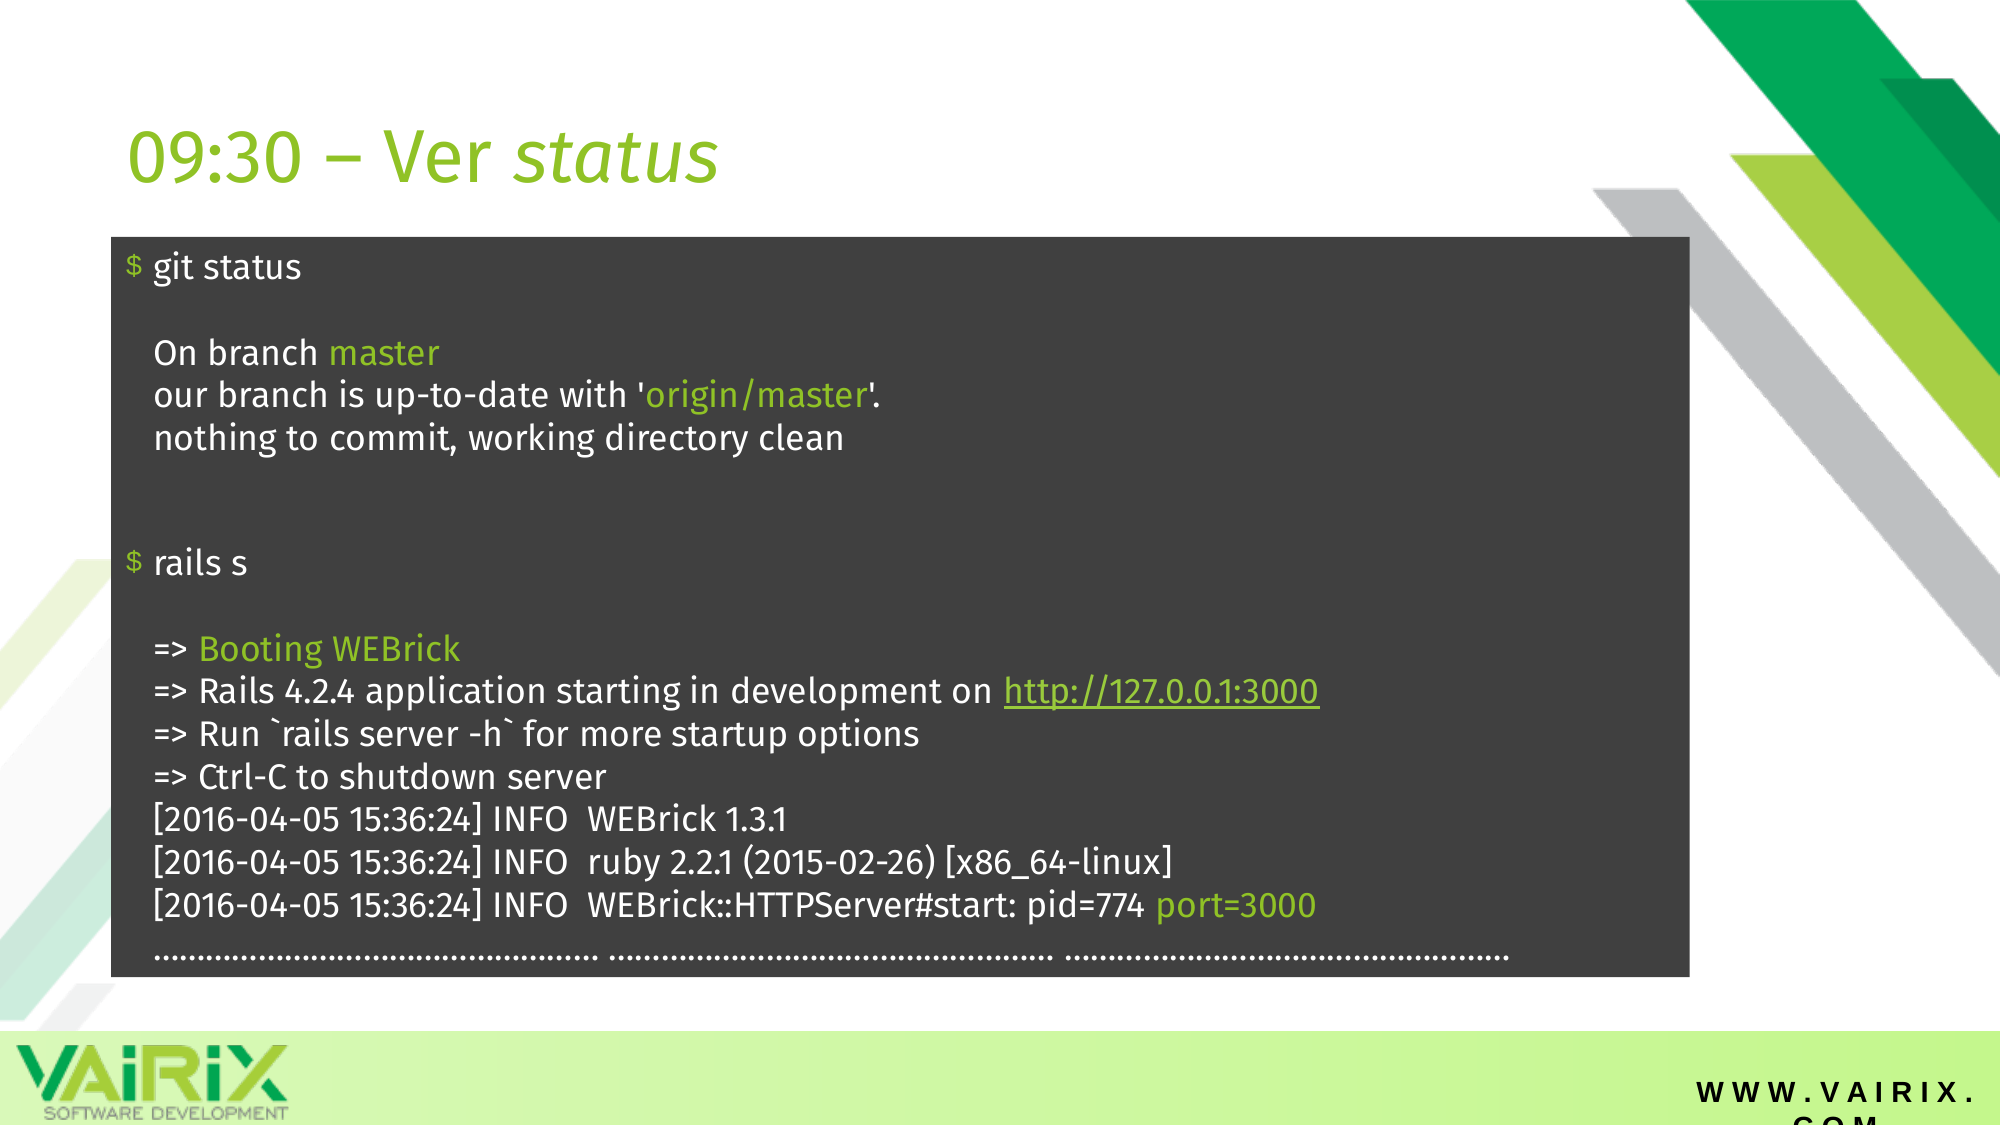

# 09:30 – Ver status

git status
On branch master
our branch is up-to-date with 'origin/master'.
nothing to commit, working directory clean

rails s
=> Booting WEBrick
=> Rails 4.2.4 application starting in development on http://127.0.0.1:3000
=> Run `rails server -h` for more startup options
=> Ctrl-C to shutdown server
[2016-04-05 15:36:24] INFO  WEBrick 1.3.1
[2016-04-05 15:36:24] INFO  ruby 2.2.1 (2015-02-26) [x86_64-linux]
[2016-04-05 15:36:24] INFO  WEBrick::HTTPServer#start: pid=774 port=3000
…………………………………………… …………………………………………… ……………………………………………